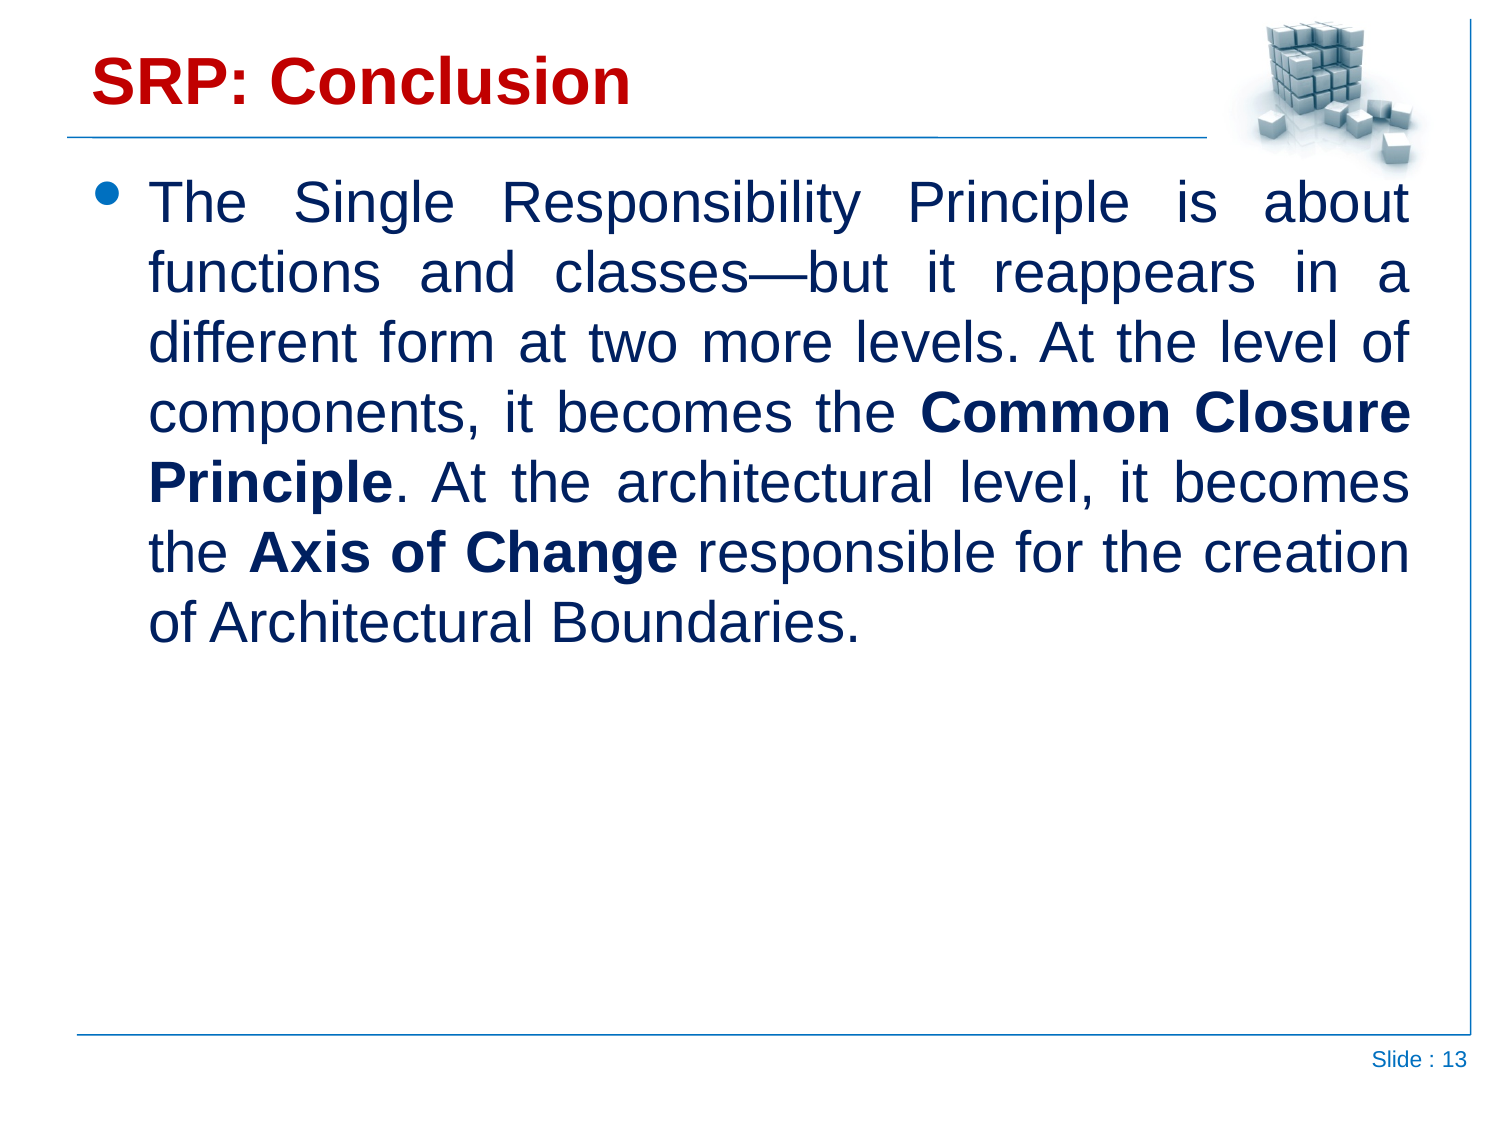

# SRP: Conclusion
The Single Responsibility Principle is about functions and classes—but it reappears in a different form at two more levels. At the level of components, it becomes the Common Closure Principle. At the architectural level, it becomes the Axis of Change responsible for the creation of Architectural Boundaries.